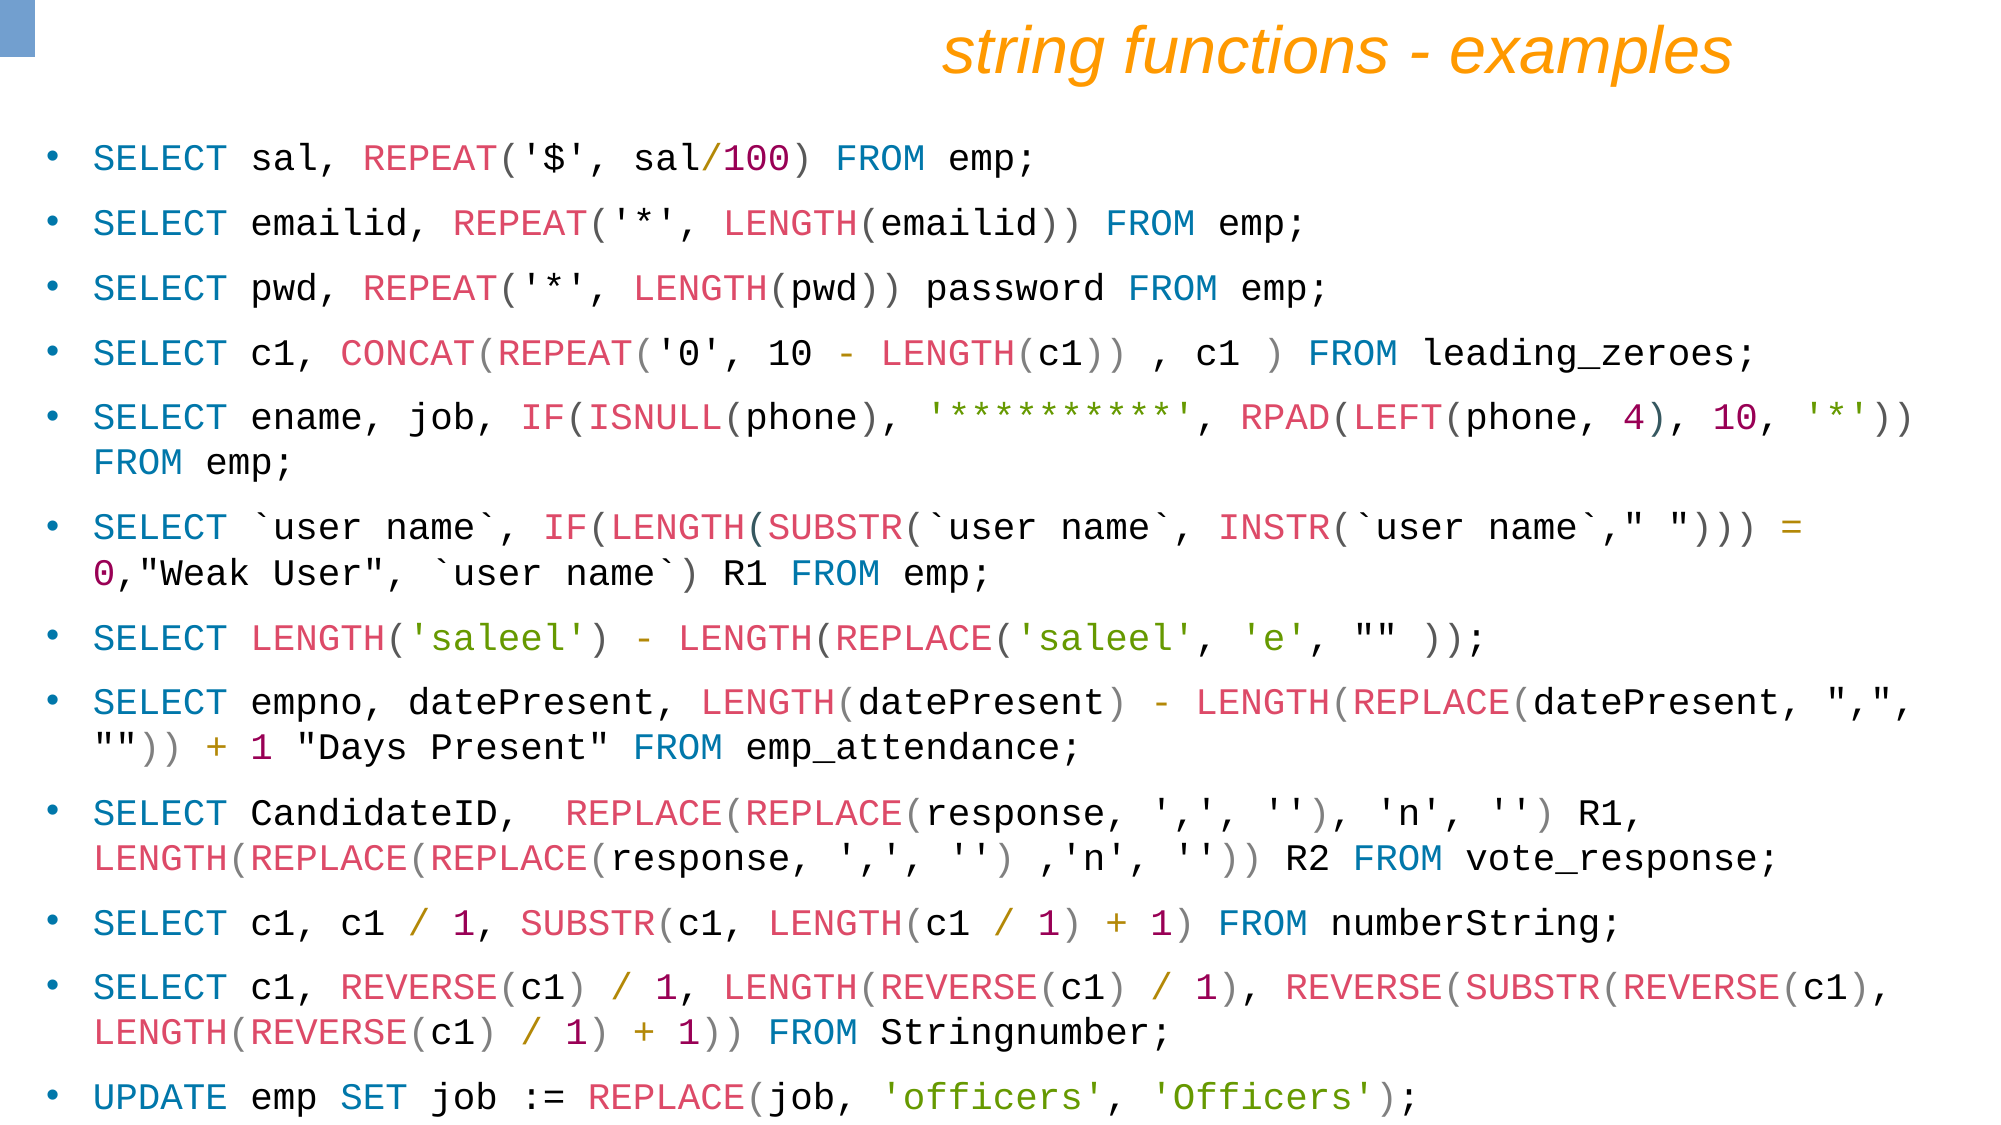

string functions - examples
SELECT sal, REPEAT('$', sal/100) FROM emp;

SELECT emailid, REPEAT('*', LENGTH(emailid)) FROM emp;

SELECT pwd, REPEAT('*', LENGTH(pwd)) password FROM emp;

SELECT c1, CONCAT(REPEAT('0', 10 - LENGTH(c1)) , c1 ) FROM leading_zeroes;

SELECT ename, job, IF(ISNULL(phone), '**********', RPAD(LEFT(phone, 4), 10, '*')) FROM emp;

SELECT `user name`, IF(LENGTH(SUBSTR(`user name`, INSTR(`user name`," "))) = 0,"Weak User", `user name`) R1 FROM emp;

SELECT LENGTH('saleel') - LENGTH(REPLACE('saleel', 'e', "" ));

SELECT empno, datePresent, LENGTH(datePresent) - LENGTH(REPLACE(datePresent, ",", "")) + 1 "Days Present" FROM emp_attendance;

SELECT CandidateID,  REPLACE(REPLACE(response, ',', ''), 'n', '') R1, LENGTH(REPLACE(REPLACE(response, ',', '') ,'n', '')) R2 FROM vote_response;

SELECT c1, c1 / 1, SUBSTR(c1, LENGTH(c1 / 1) + 1) FROM numberString;

SELECT c1, REVERSE(c1) / 1, LENGTH(REVERSE(c1) / 1), REVERSE(SUBSTR(REVERSE(c1), LENGTH(REVERSE(c1) / 1) + 1)) FROM Stringnumber;

UPDATE emp SET job := REPLACE(job, 'officers', 'Officers');